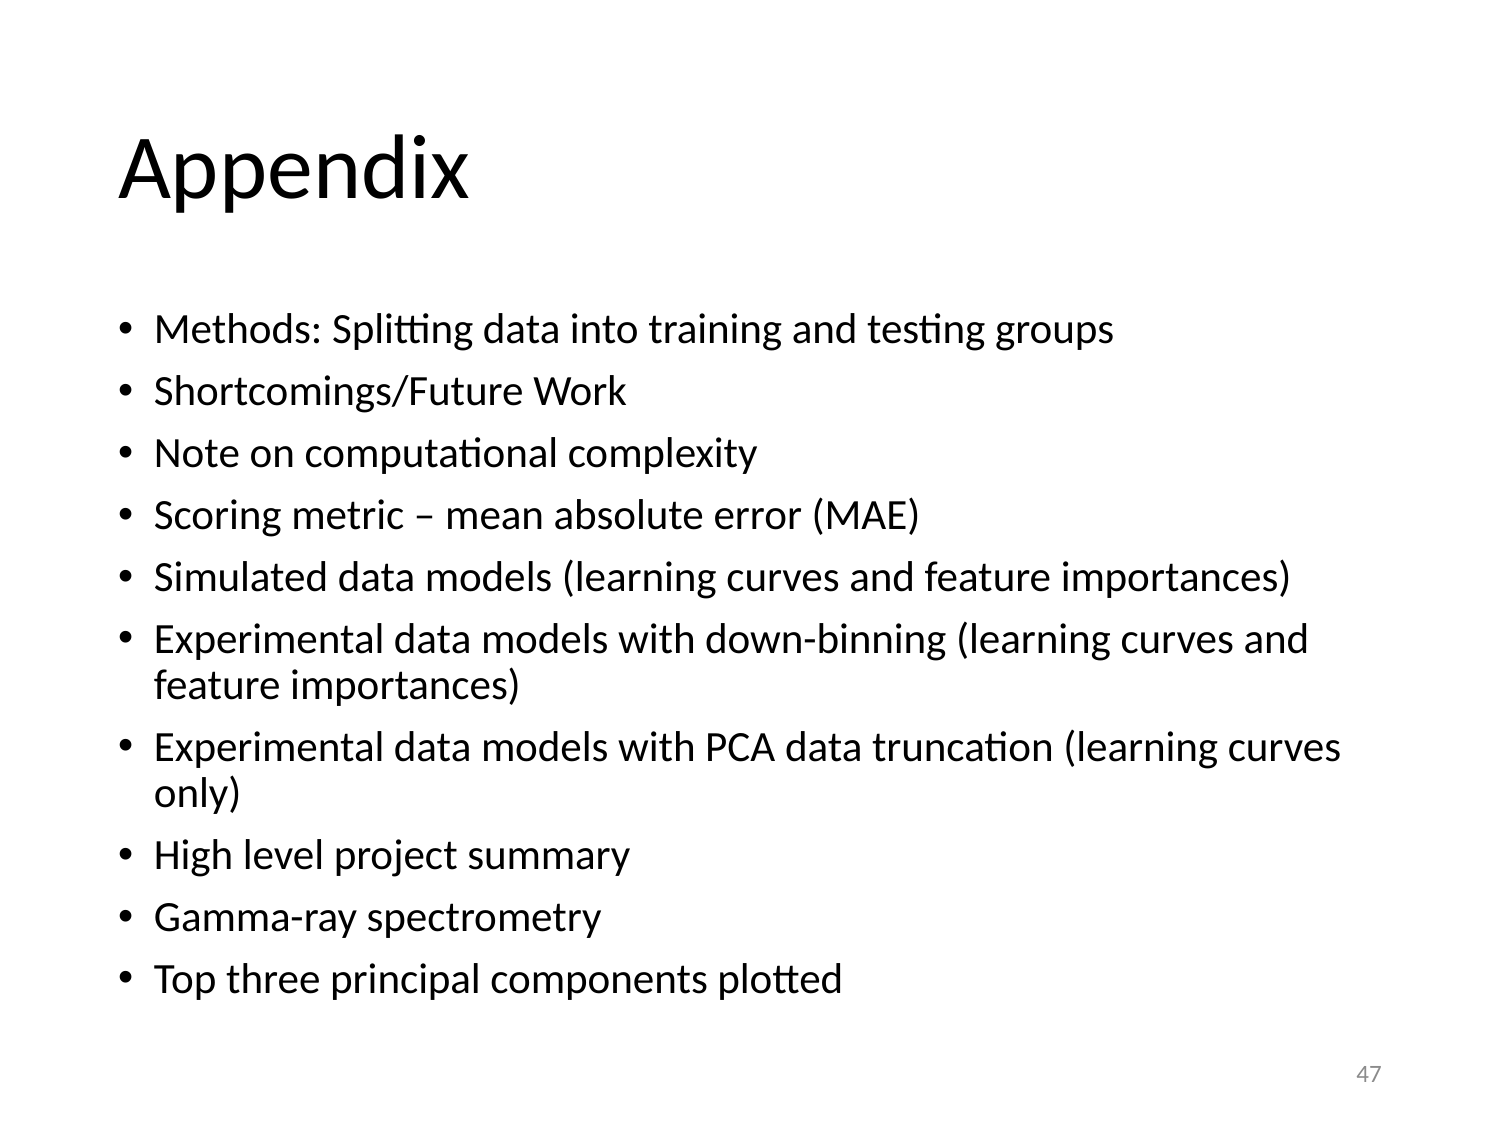

# Appendix
Methods: Splitting data into training and testing groups
Shortcomings/Future Work
Note on computational complexity
Scoring metric – mean absolute error (MAE)
Simulated data models (learning curves and feature importances)
Experimental data models with down-binning (learning curves and feature importances)
Experimental data models with PCA data truncation (learning curves only)
High level project summary
Gamma-ray spectrometry
Top three principal components plotted

47